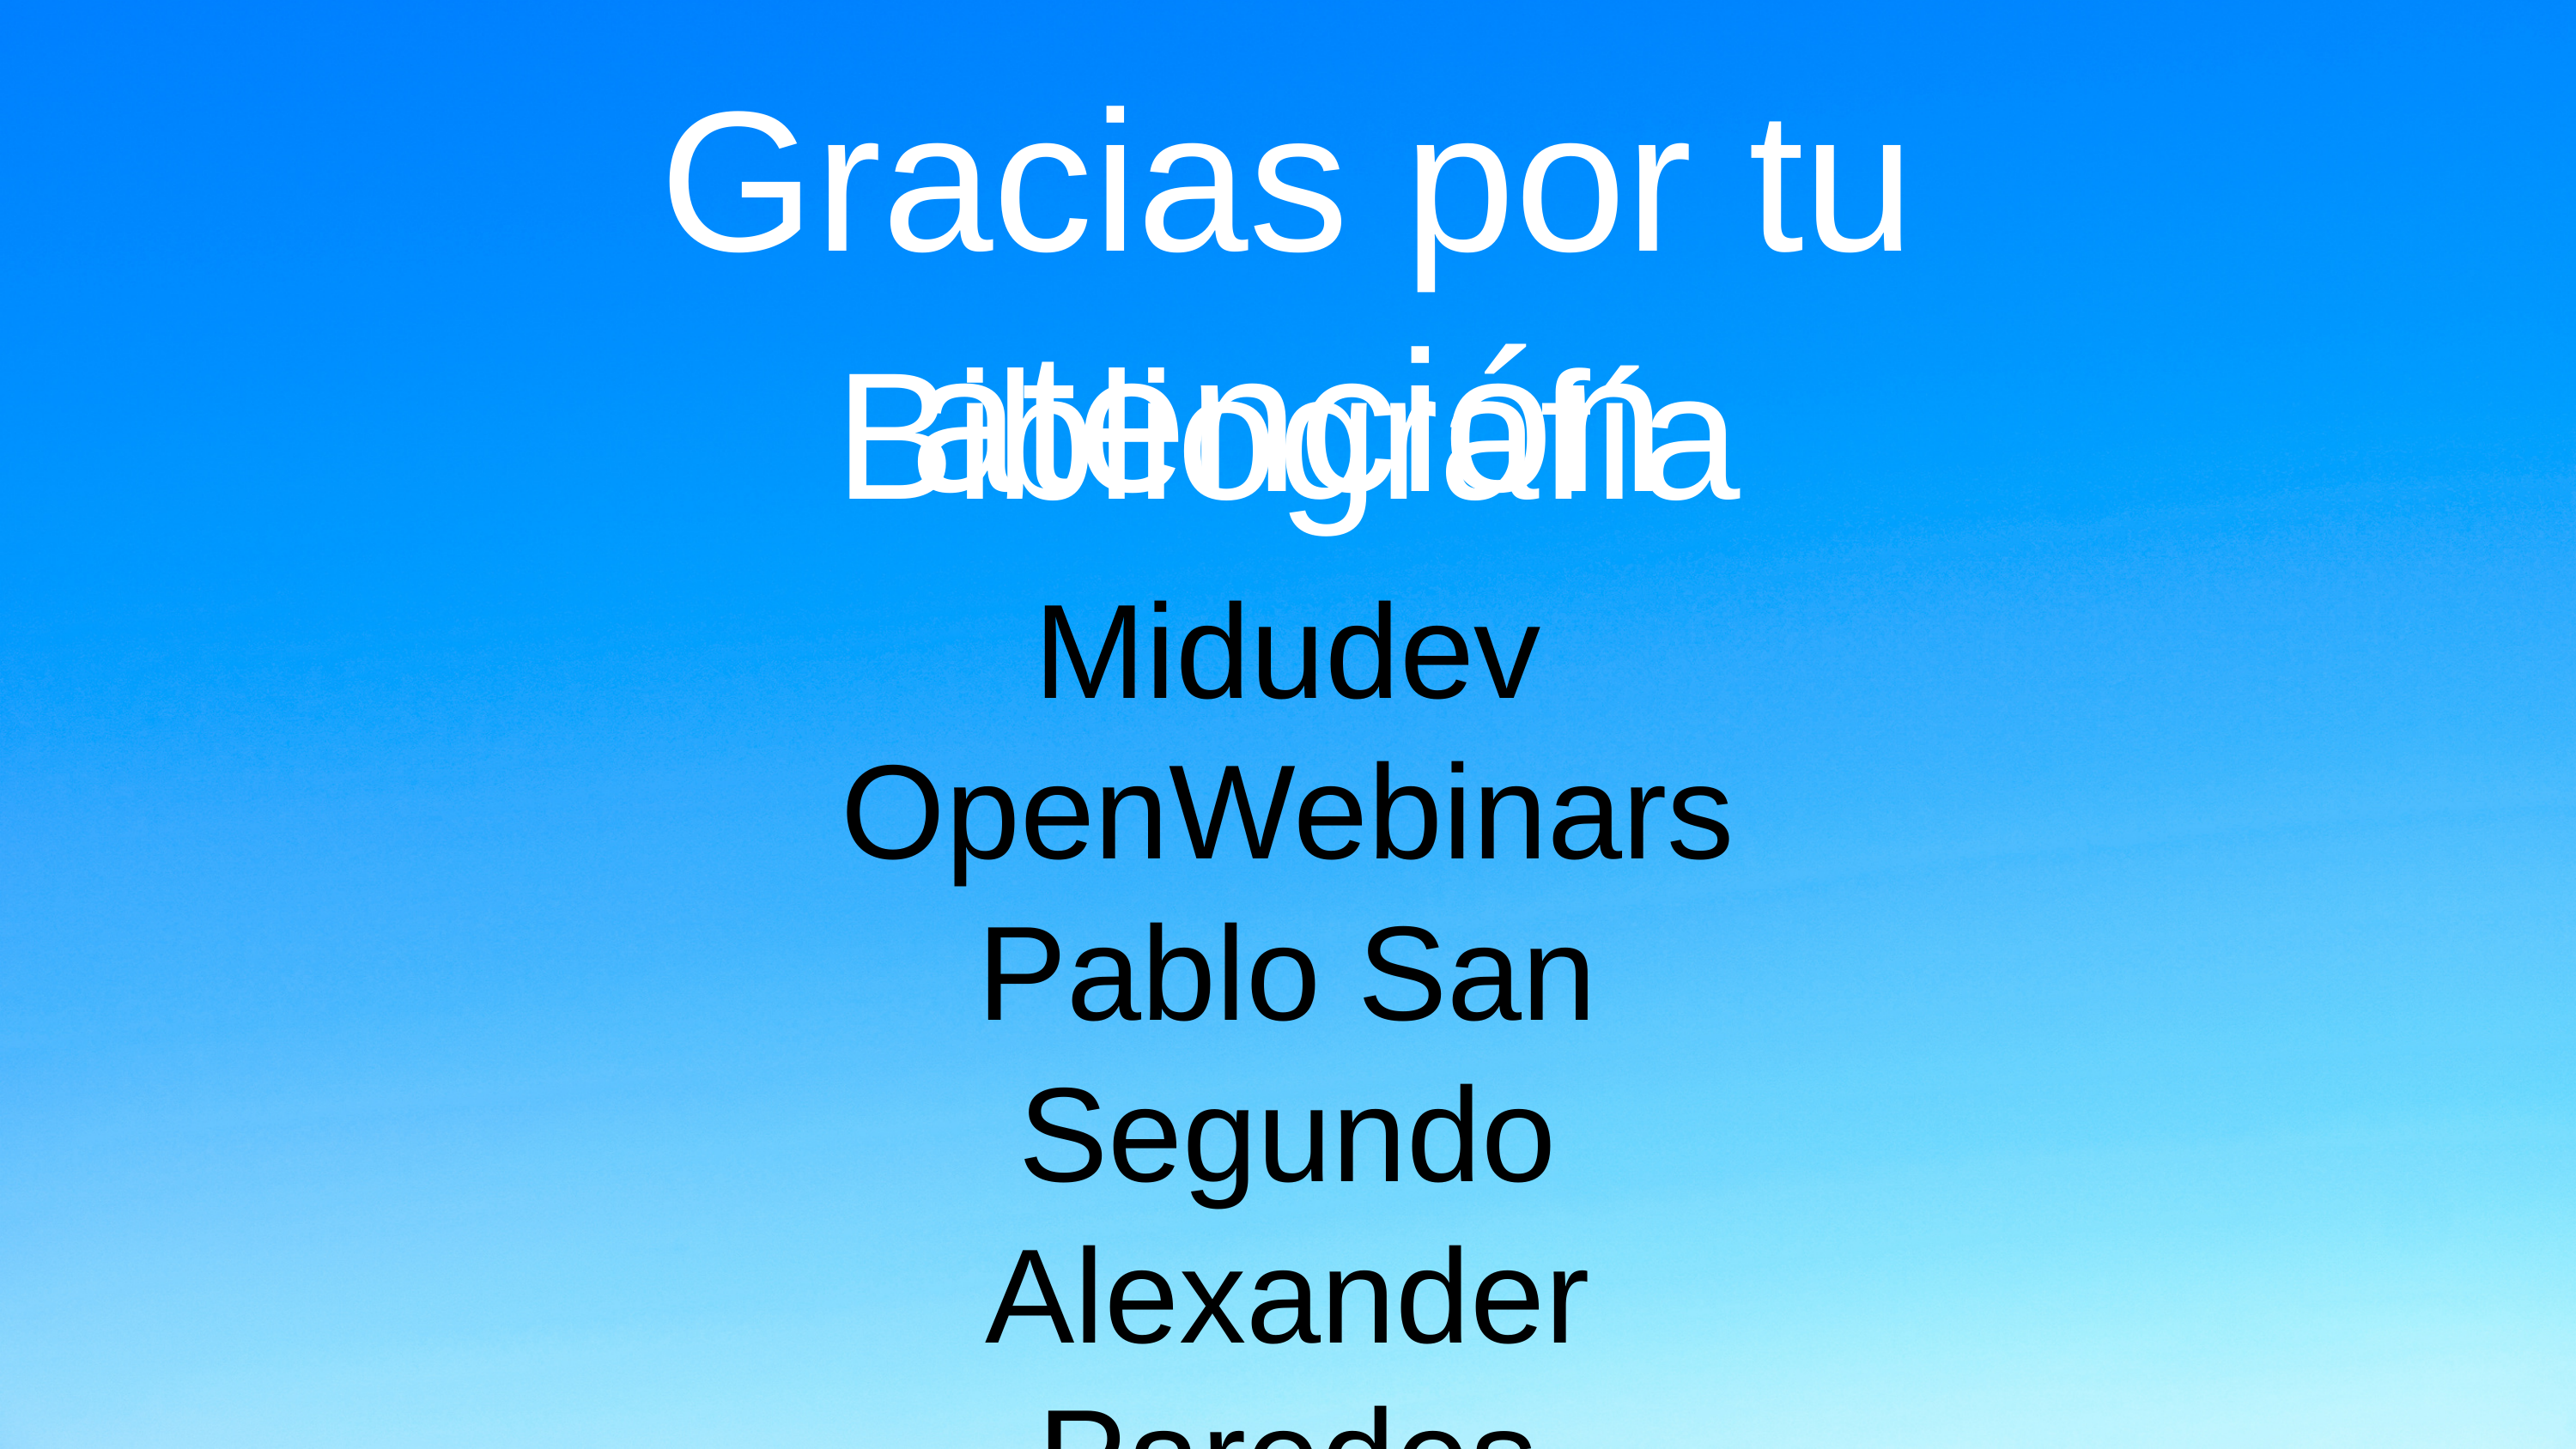

Gracias por tu atención
Bibliografía
Midudev
OpenWebinars
Pablo San Segundo
Alexander Paredes
Sergio Pérez González